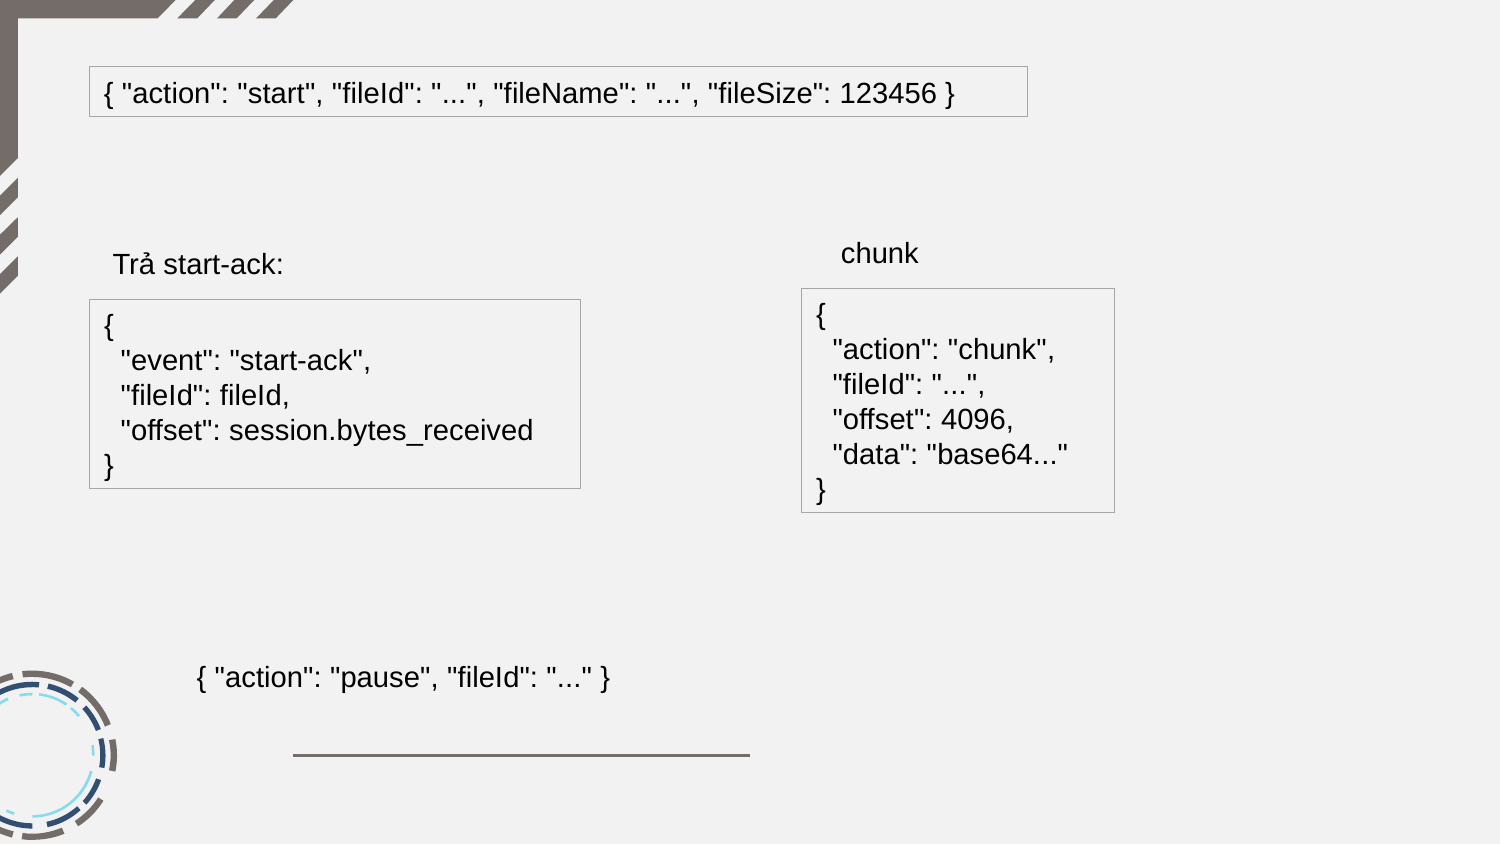

{ "action": "start", "fileId": "...", "fileName": "...", "fileSize": 123456 }
chunk
Trả start-ack:
{
  "action": "chunk",
  "fileId": "...",
  "offset": 4096,
  "data": "base64..."
}
{
  "event": "start-ack",
  "fileId": fileId,
  "offset": session.bytes_received
}
{ "action": "pause", "fileId": "..." }